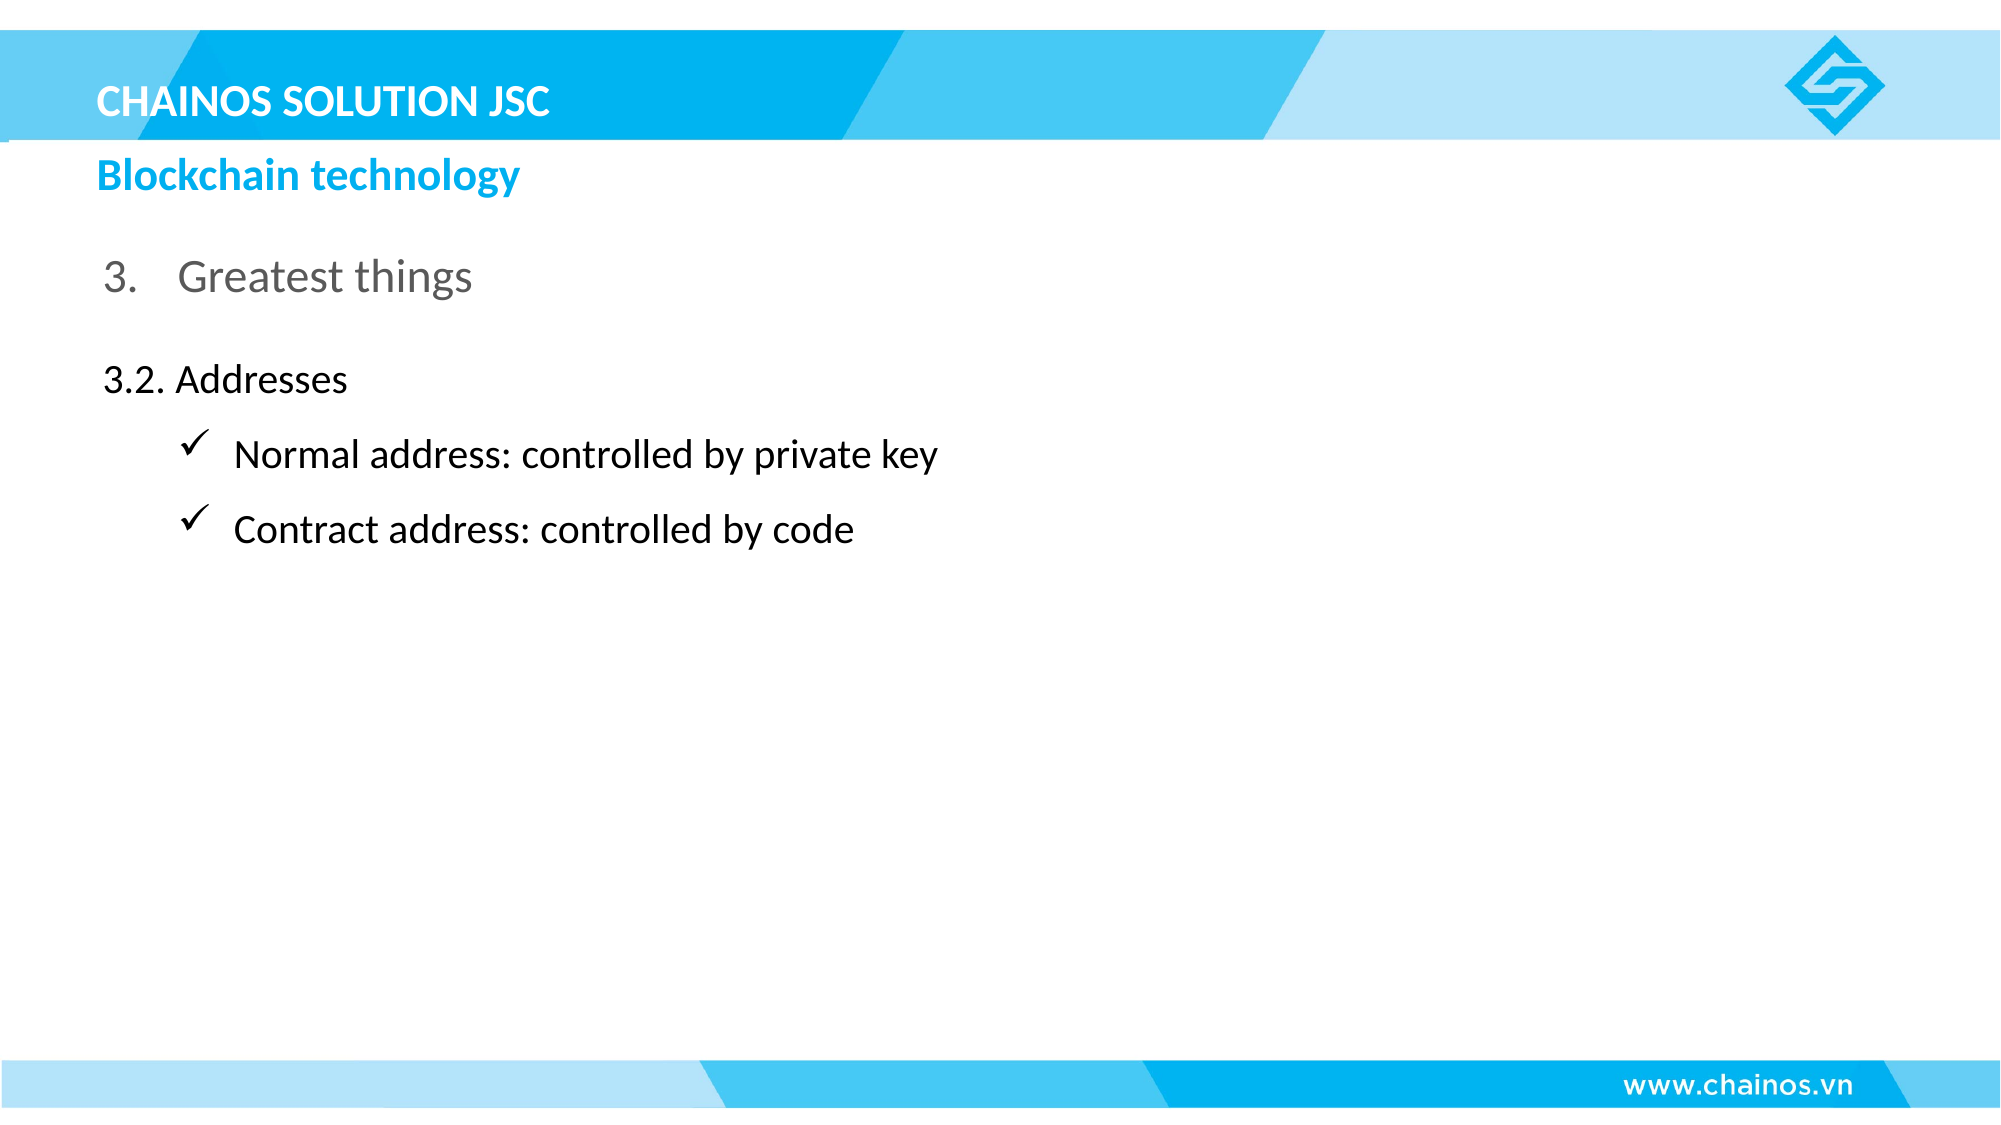

CHAINOS SOLUTION JSC
Blockchain technology
Greatest things
3.2. Addresses
Normal address: controlled by private key
Contract address: controlled by code